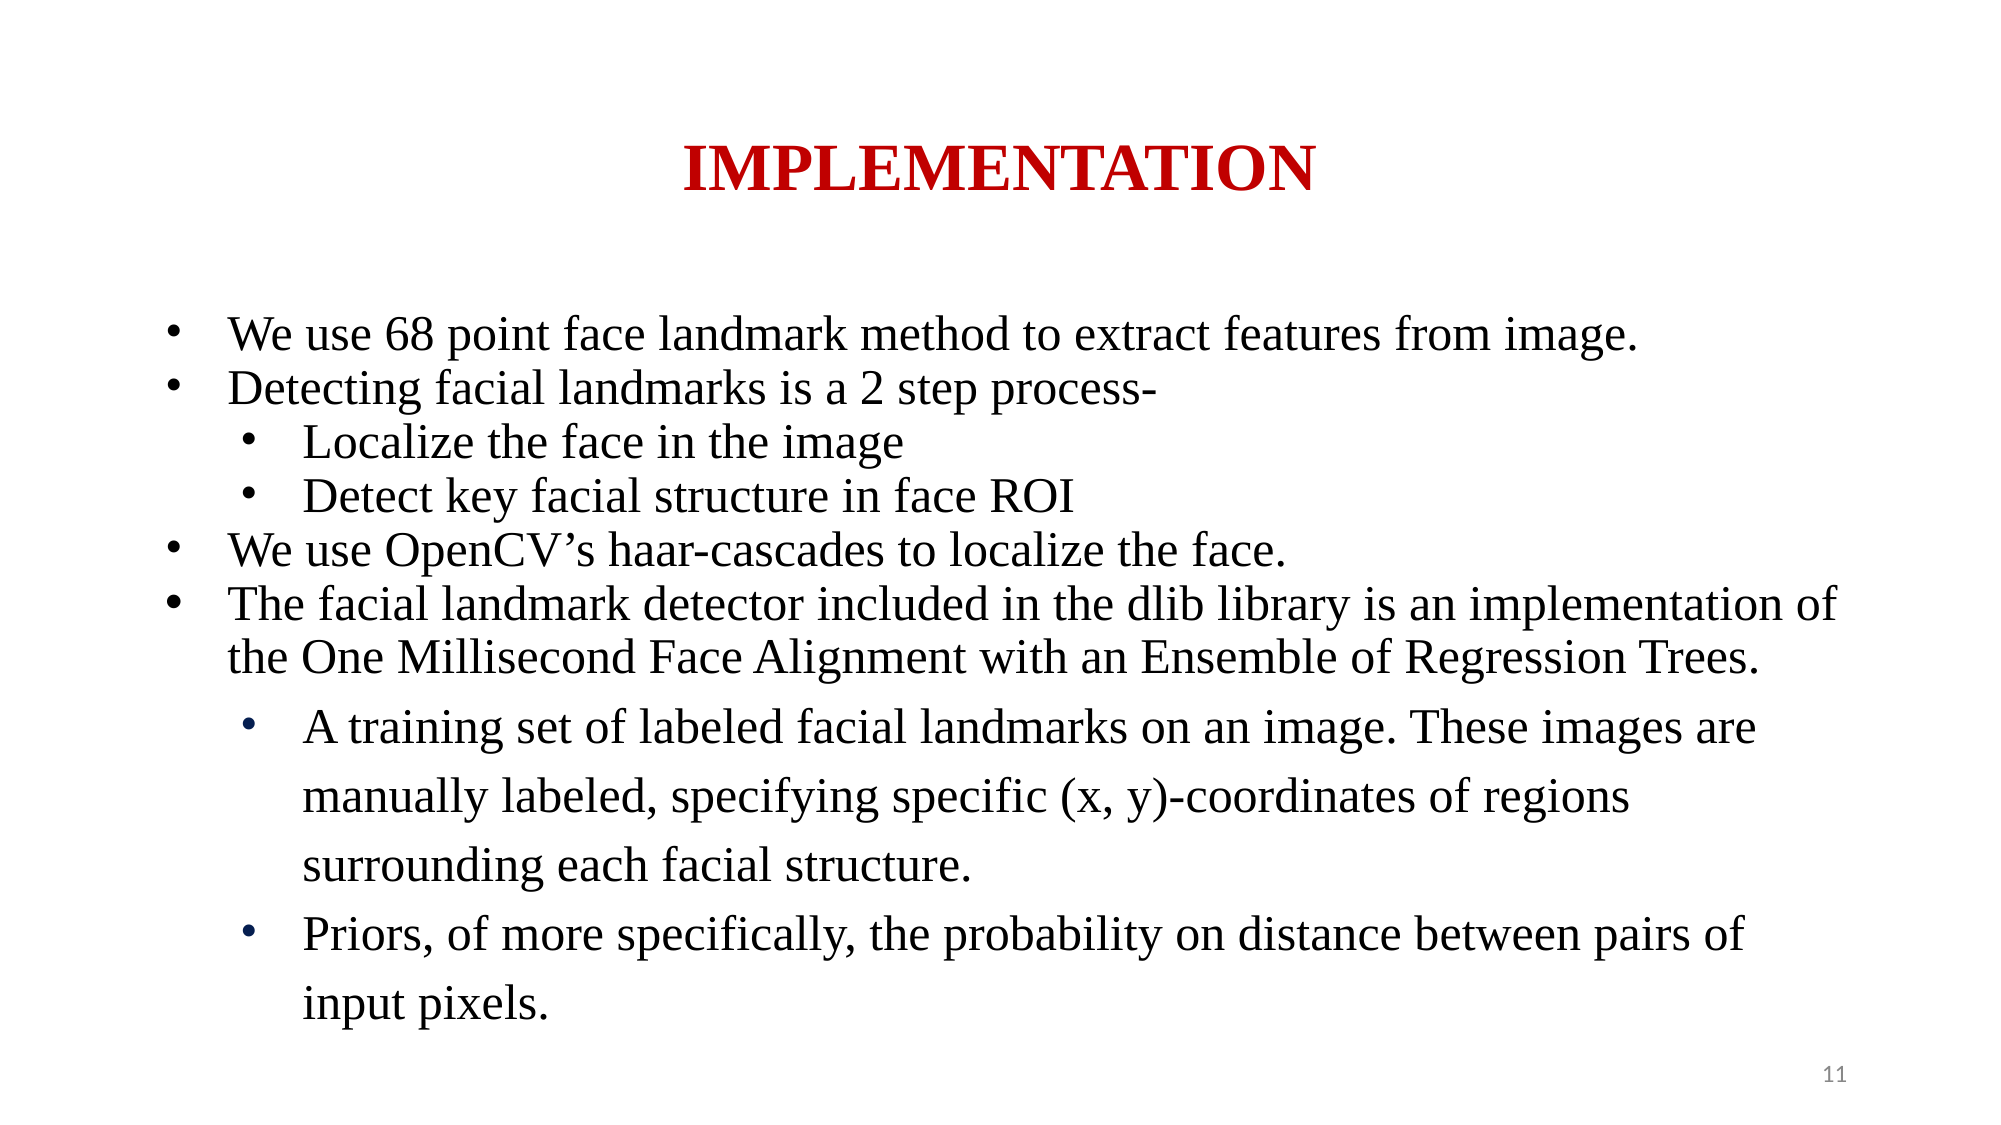

# IMPLEMENTATION
We use 68 point face landmark method to extract features from image.
Detecting facial landmarks is a 2 step process-
Localize the face in the image
Detect key facial structure in face ROI
We use OpenCV’s haar-cascades to localize the face.
The facial landmark detector included in the dlib library is an implementation of the One Millisecond Face Alignment with an Ensemble of Regression Trees.
A training set of labeled facial landmarks on an image. These images are manually labeled, specifying specific (x, y)-coordinates of regions surrounding each facial structure.
Priors, of more specifically, the probability on distance between pairs of input pixels.

11